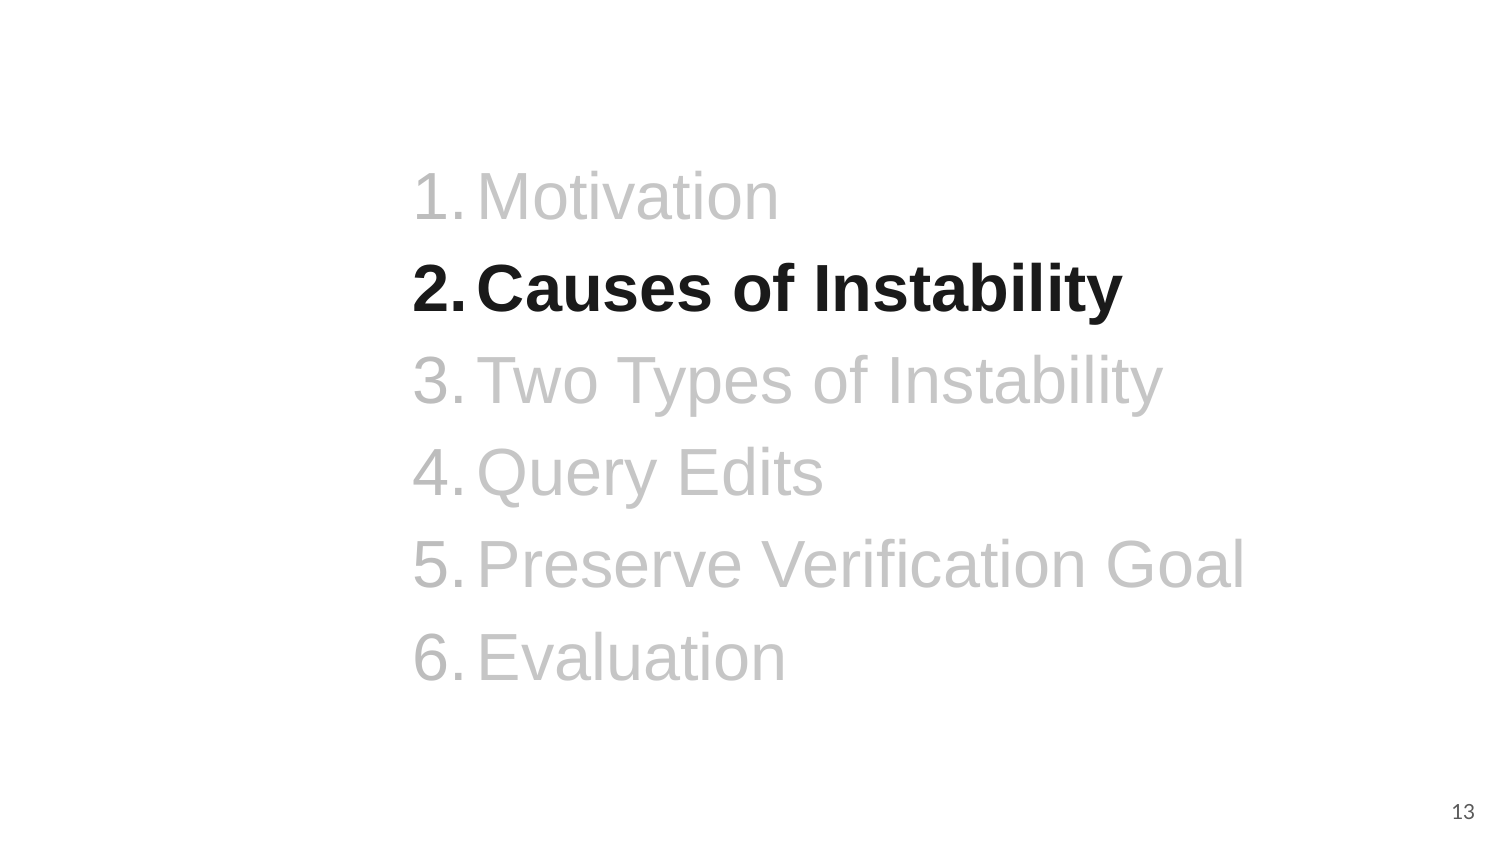

Motivation
Causes of Instability
Two Types of Instability
Query Edits
Preserve Verification Goal
Evaluation
13